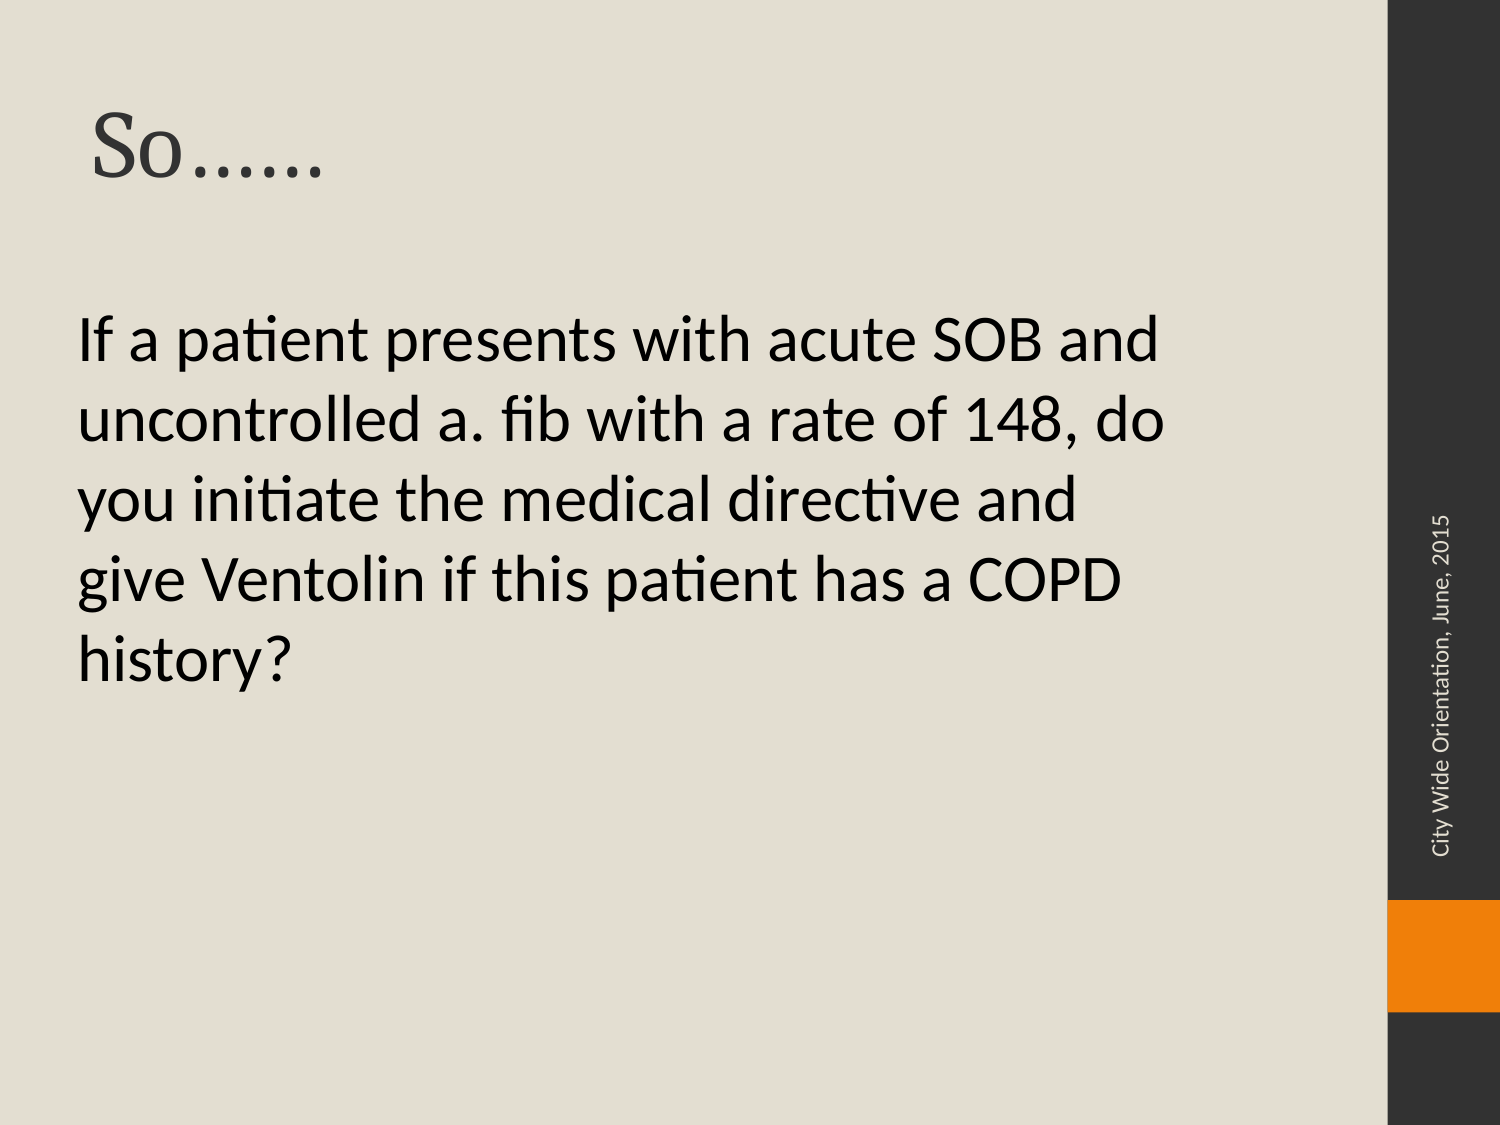

# So……
If a patient presents with acute SOB and
uncontrolled a. fib with a rate of 148, do
you initiate the medical directive and give Ventolin if this patient has a COPD history?
City Wide Orientation, June, 2015